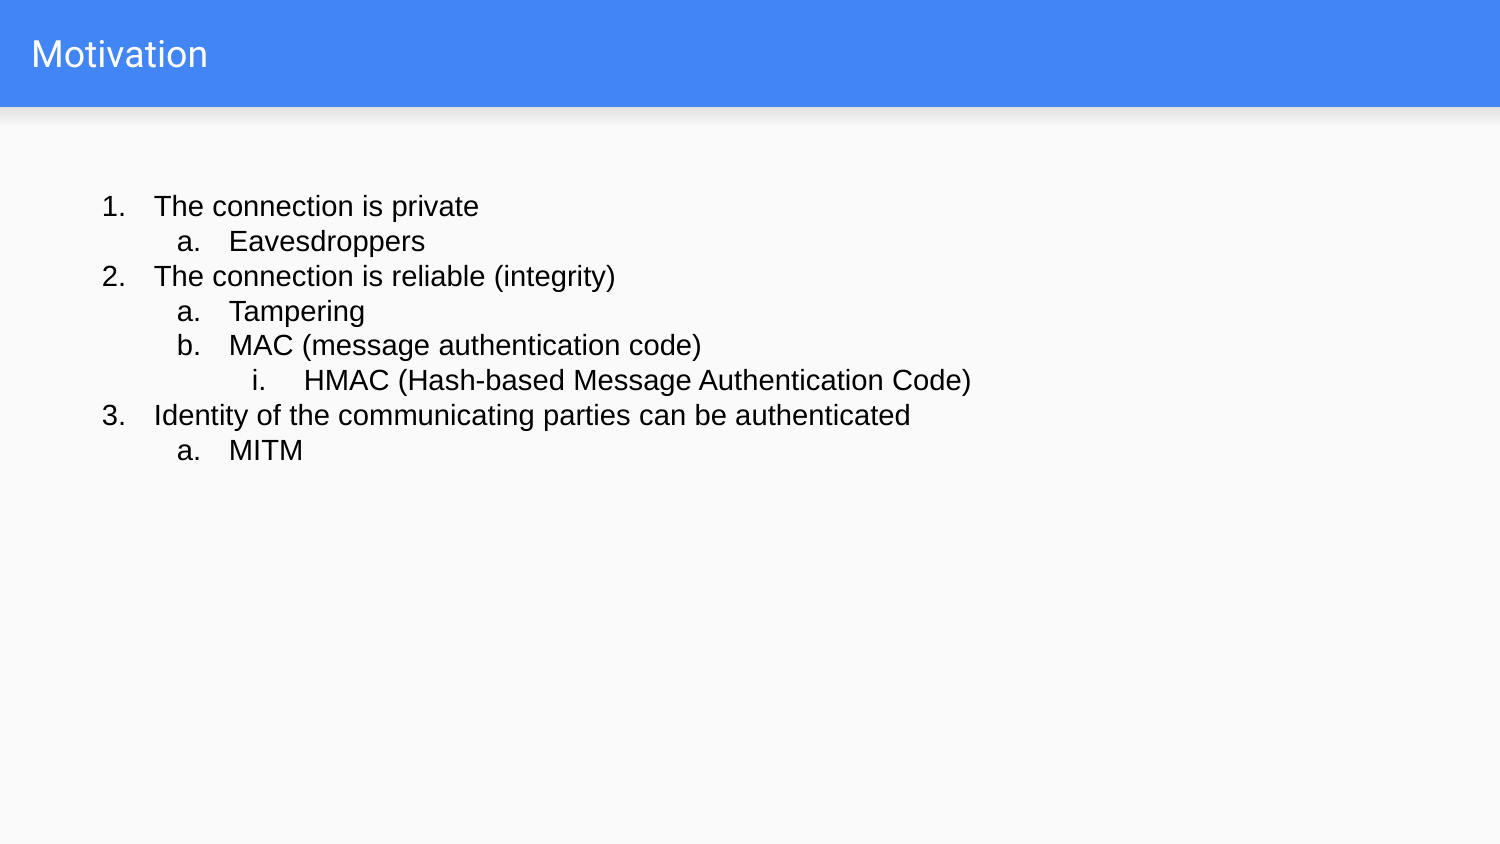

# Motivation
The connection is private
Eavesdroppers
The connection is reliable (integrity)
Tampering
MAC (message authentication code)
HMAC (Hash-based Message Authentication Code)
Identity of the communicating parties can be authenticated
MITM